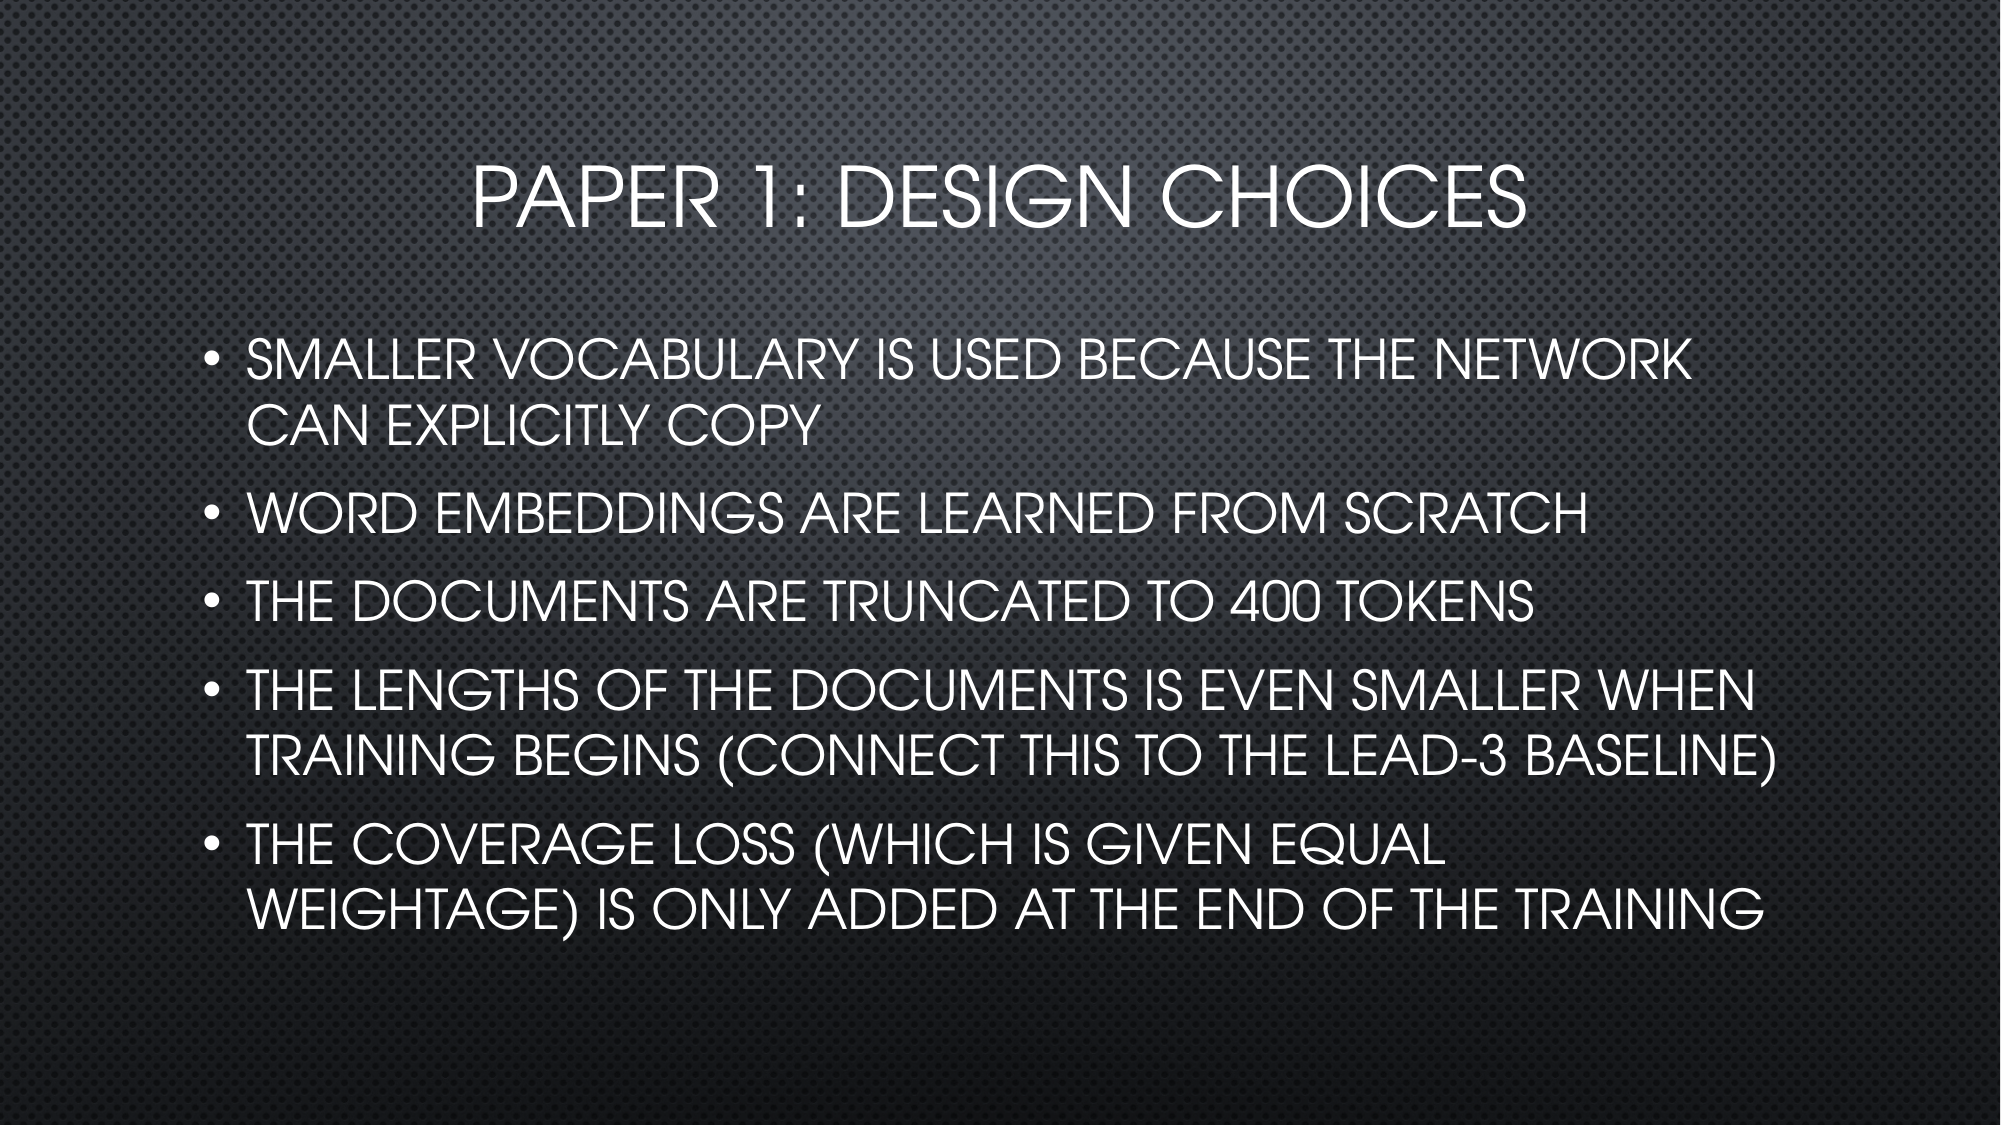

# Paper 1: Design choices
Smaller Vocabulary is used because the network can explicitly copy
Word embeddings are learned from scratch
The documents are truncated to 400 tokens
The lengths of the documents is even smaller when training begins (connect this to the lead-3 baseline)
The coverage loss (which is given equal weightage) is only added at the end of the training